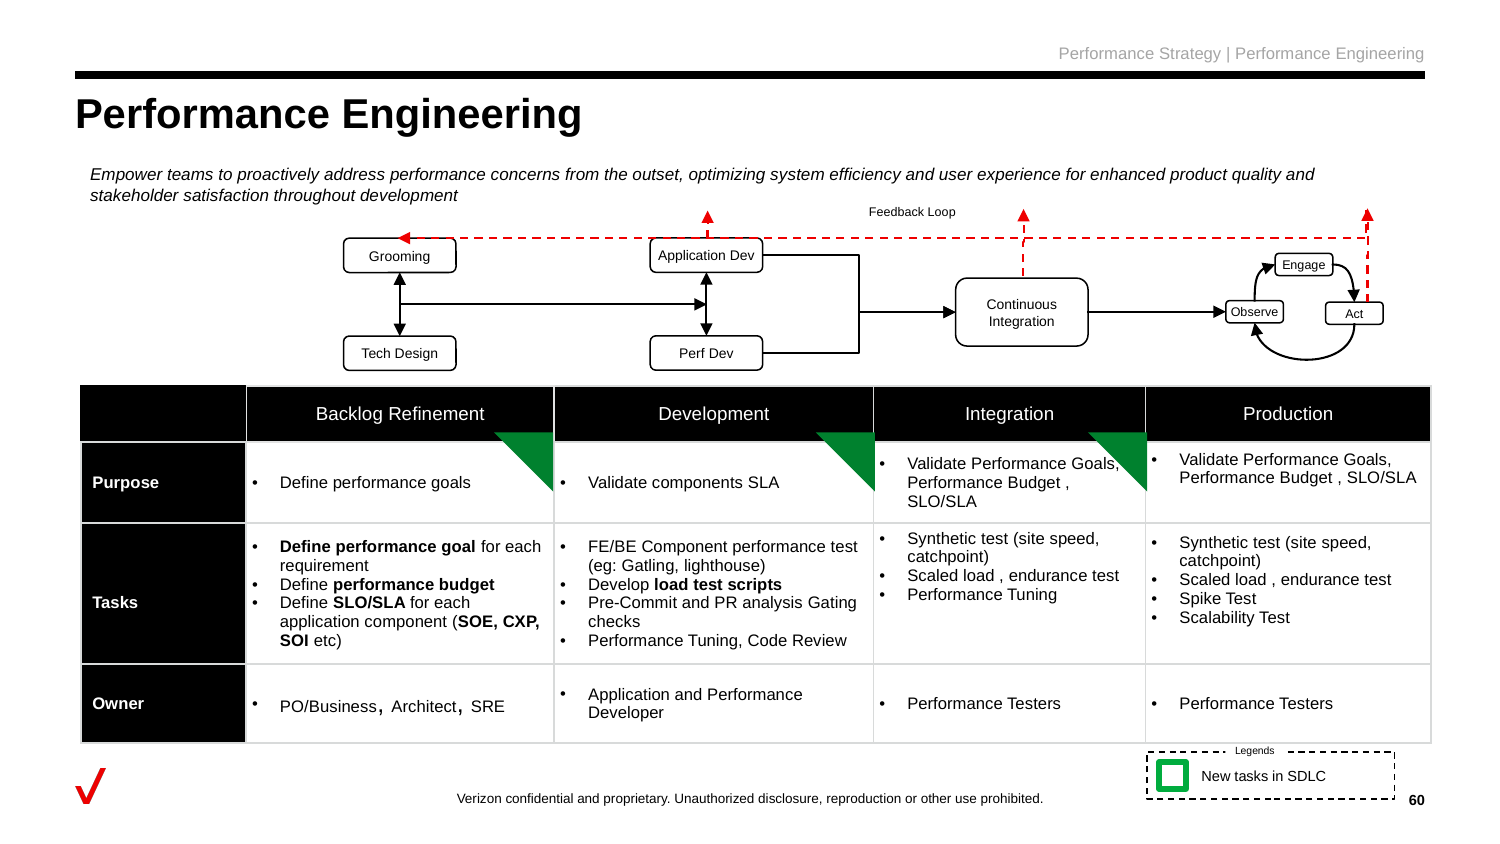

Performance Strategy | Performance Engineering
# Performance Engineering
Empower teams to proactively address performance concerns from the outset, optimizing system efficiency and user experience for enhanced product quality and stakeholder satisfaction throughout development
Feedback Loop
Application Dev
Grooming
Engage
Continuous Integration
Observe
Act
Perf Dev
Tech Design
|  | Backlog Refinement | Development | Integration | Production |
| --- | --- | --- | --- | --- |
| Purpose | Define performance goals | Validate components SLA | Validate Performance Goals, Performance Budget , SLO/SLA | Validate Performance Goals, Performance Budget , SLO/SLA |
| Tasks | Define performance goal for each requirement Define performance budget Define SLO/SLA for each application component (SOE, CXP, SOI etc) | FE/BE Component performance test (eg: Gatling, lighthouse) Develop load test scripts Pre-Commit and PR analysis Gating checks Performance Tuning, Code Review | Synthetic test (site speed, catchpoint) Scaled load , endurance test Performance Tuning | Synthetic test (site speed, catchpoint) Scaled load , endurance test Spike Test Scalability Test |
| Owner | PO/Business, Architect, SRE | Application and Performance Developer | Performance Testers | Performance Testers |

  Legends

New tasks in SDLC
60